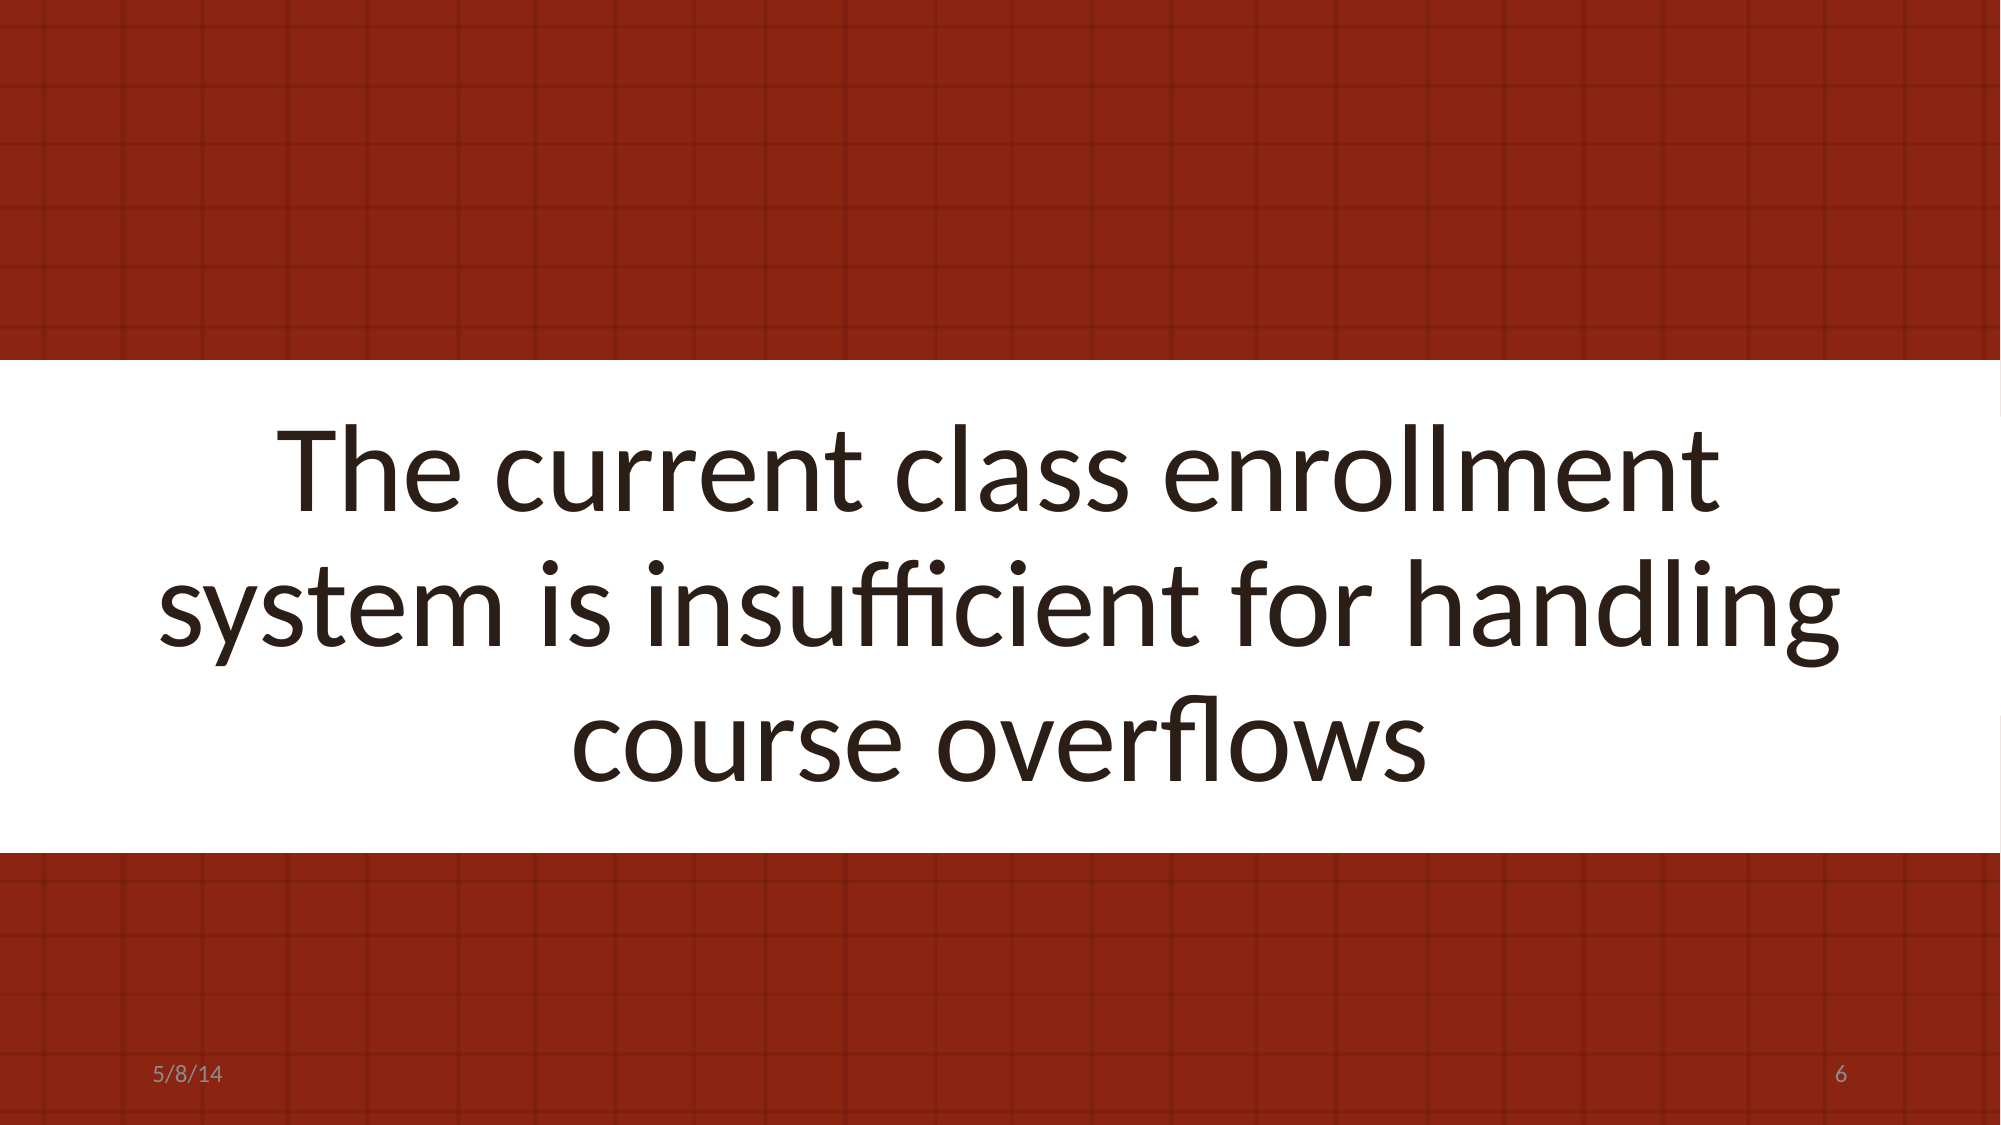

The current class enrollment system is insufficient for handling course overflows

5/8/14
6